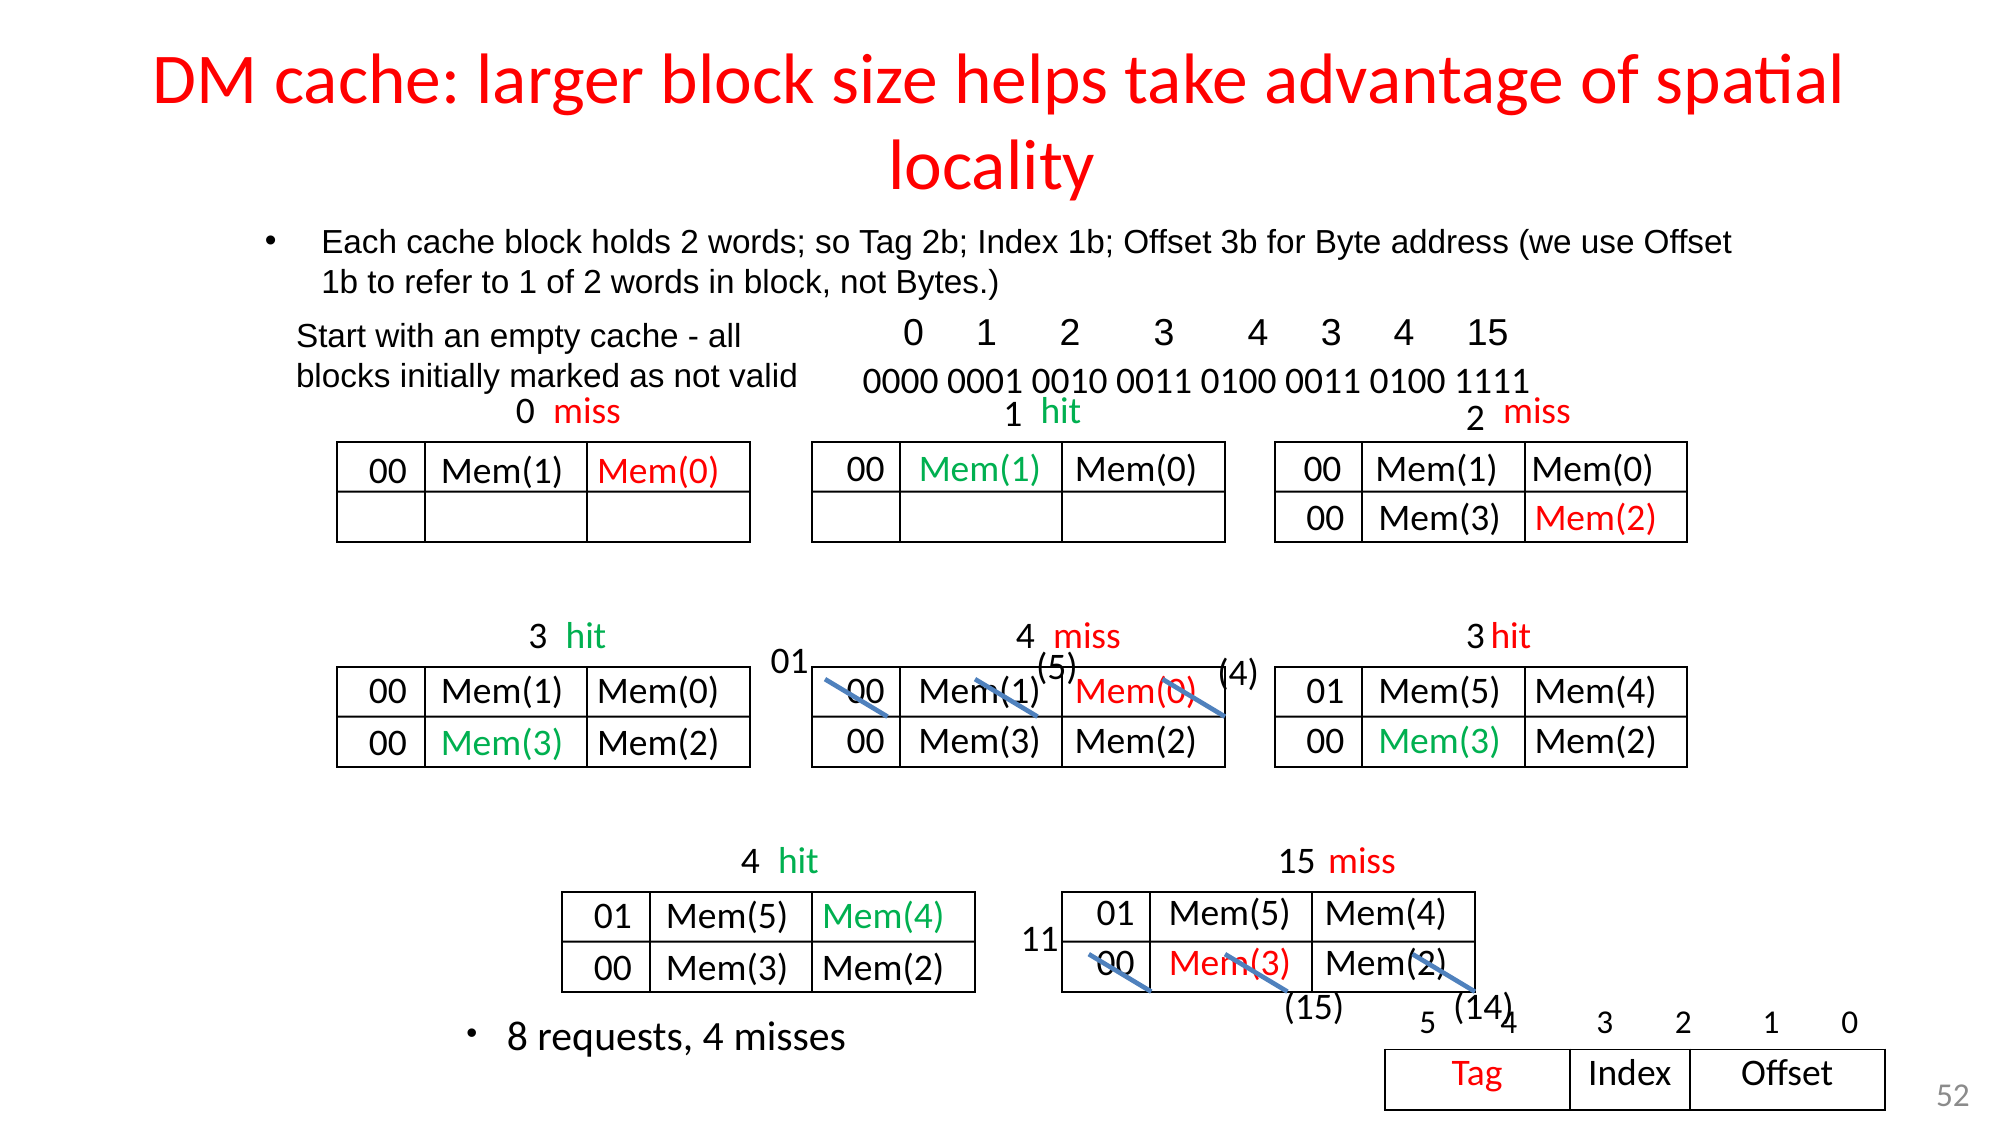

# DM cache: larger block size helps take advantage of spatial locality
Each cache block holds 2 words; so Tag 2b; Index 1b; Offset 3b for Byte address (we use Offset 1b to refer to 1 of 2 words in block, not Bytes.)
                                         0     1      2       3       4     3     4     15

Start with an empty cache - all blocks initially marked as not valid
0000 0001 0010 0011 0100 0011 0100 1111
0

miss
hit
miss
1

2

00    Mem(1)    Mem(0)
00    Mem(1)    Mem(0)
00    Mem(1)    Mem(0)
00    Mem(3)    Mem(2)
3

hit
4

miss
3

hit
01
(5)
(4)

00    Mem(1)    Mem(0)
00    Mem(1)    Mem(0)
01    Mem(5)    Mem(4)
00    Mem(3)    Mem(2)
00    Mem(3)    Mem(2)
00    Mem(3)    Mem(2)
4

hit
15

miss
01    Mem(5)    Mem(4)
01    Mem(5)    Mem(4)
11

(15)
(14)
00    Mem(3)    Mem(2)
00    Mem(3)    Mem(2)
5
4
3
2
1
0
8 requests, 4 misses
| Tag | Index | Offset |
| --- | --- | --- |
52